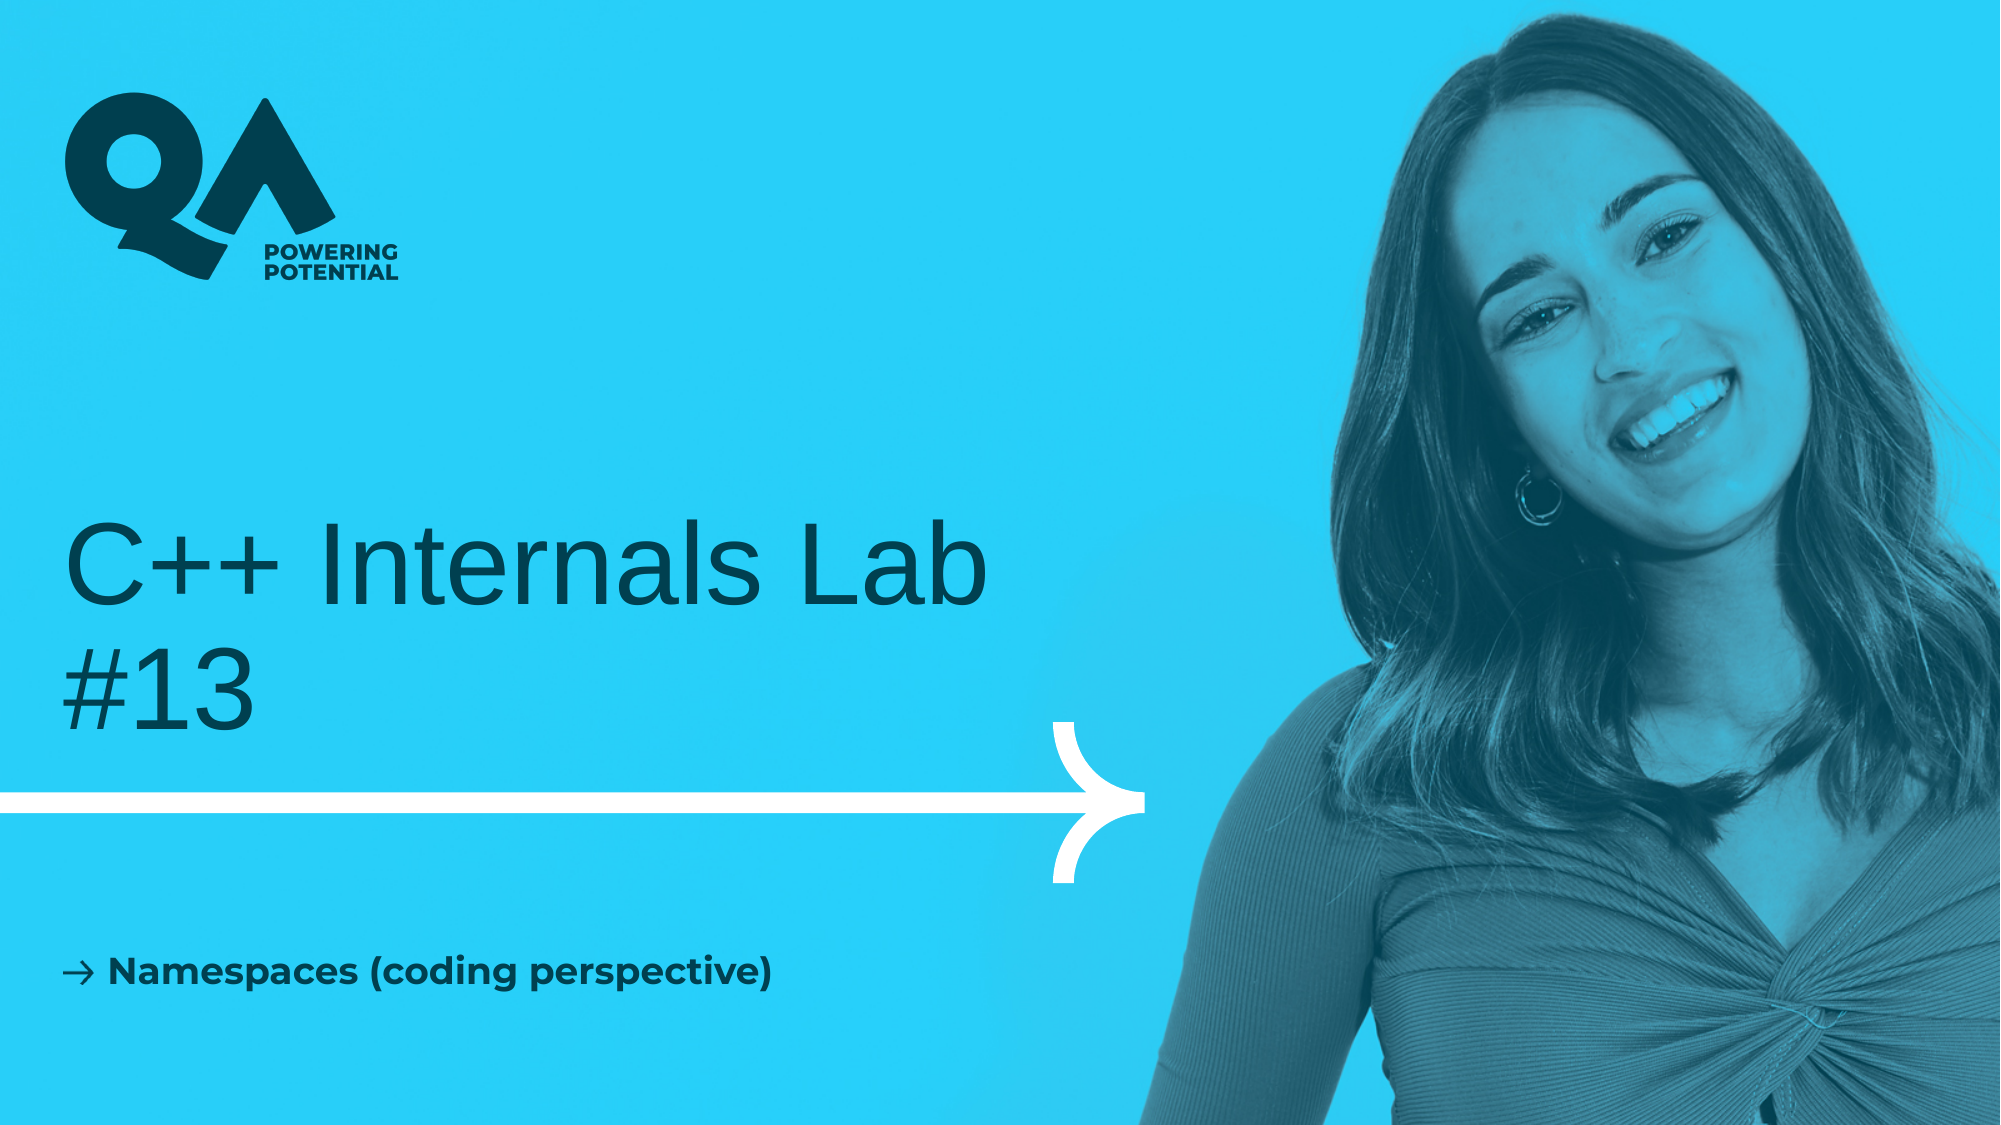

# C++ Internals Lab #13
Namespaces (coding perspective)